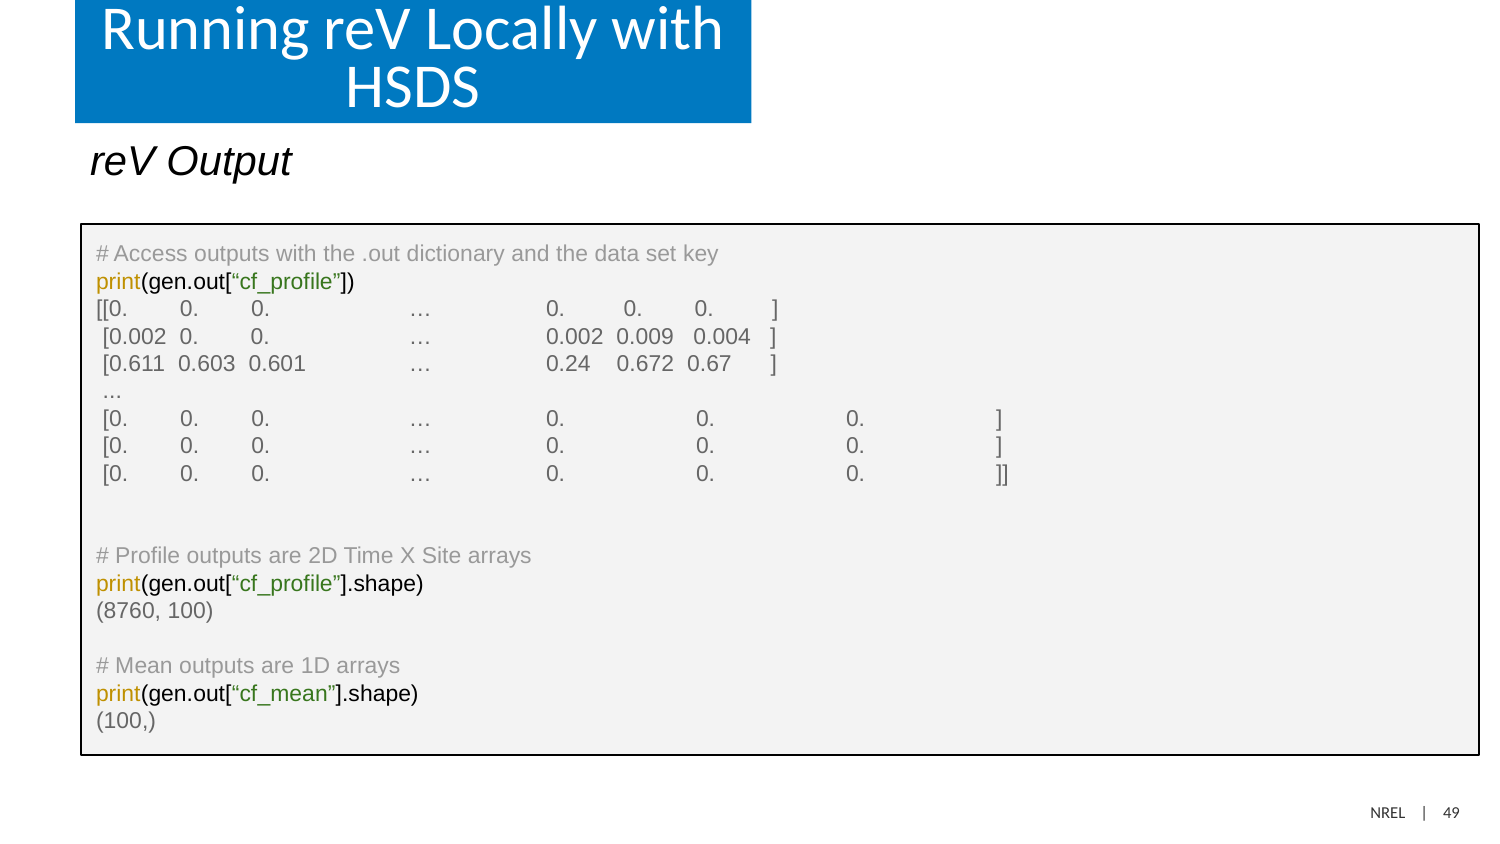

# Running reV Locally with HSDS
reV Output
# Access outputs with the .out dictionary and the data set key
print(gen.out[“cf_profile”])
[[0.        0.        0.	  …	0.         0.        0.         ]
 [0.002  0.        0.	  …	0.002  0.009   0.004   ]
 [0.611  0.603  0.601	  …	0.24    0.672  0.67      ]
 ...
 [0.        0.        0. 	  …	0.	0.	0.  	]
 [0.        0.        0.	  …	0.	0.	0.	]
 [0.        0.        0.	  …	0.	0.	0.	]]

# Profile outputs are 2D Time X Site arrays
print(gen.out[“cf_profile”].shape)
(8760, 100)

# Mean outputs are 1D arrays
print(gen.out[“cf_mean”].shape)
(100,)